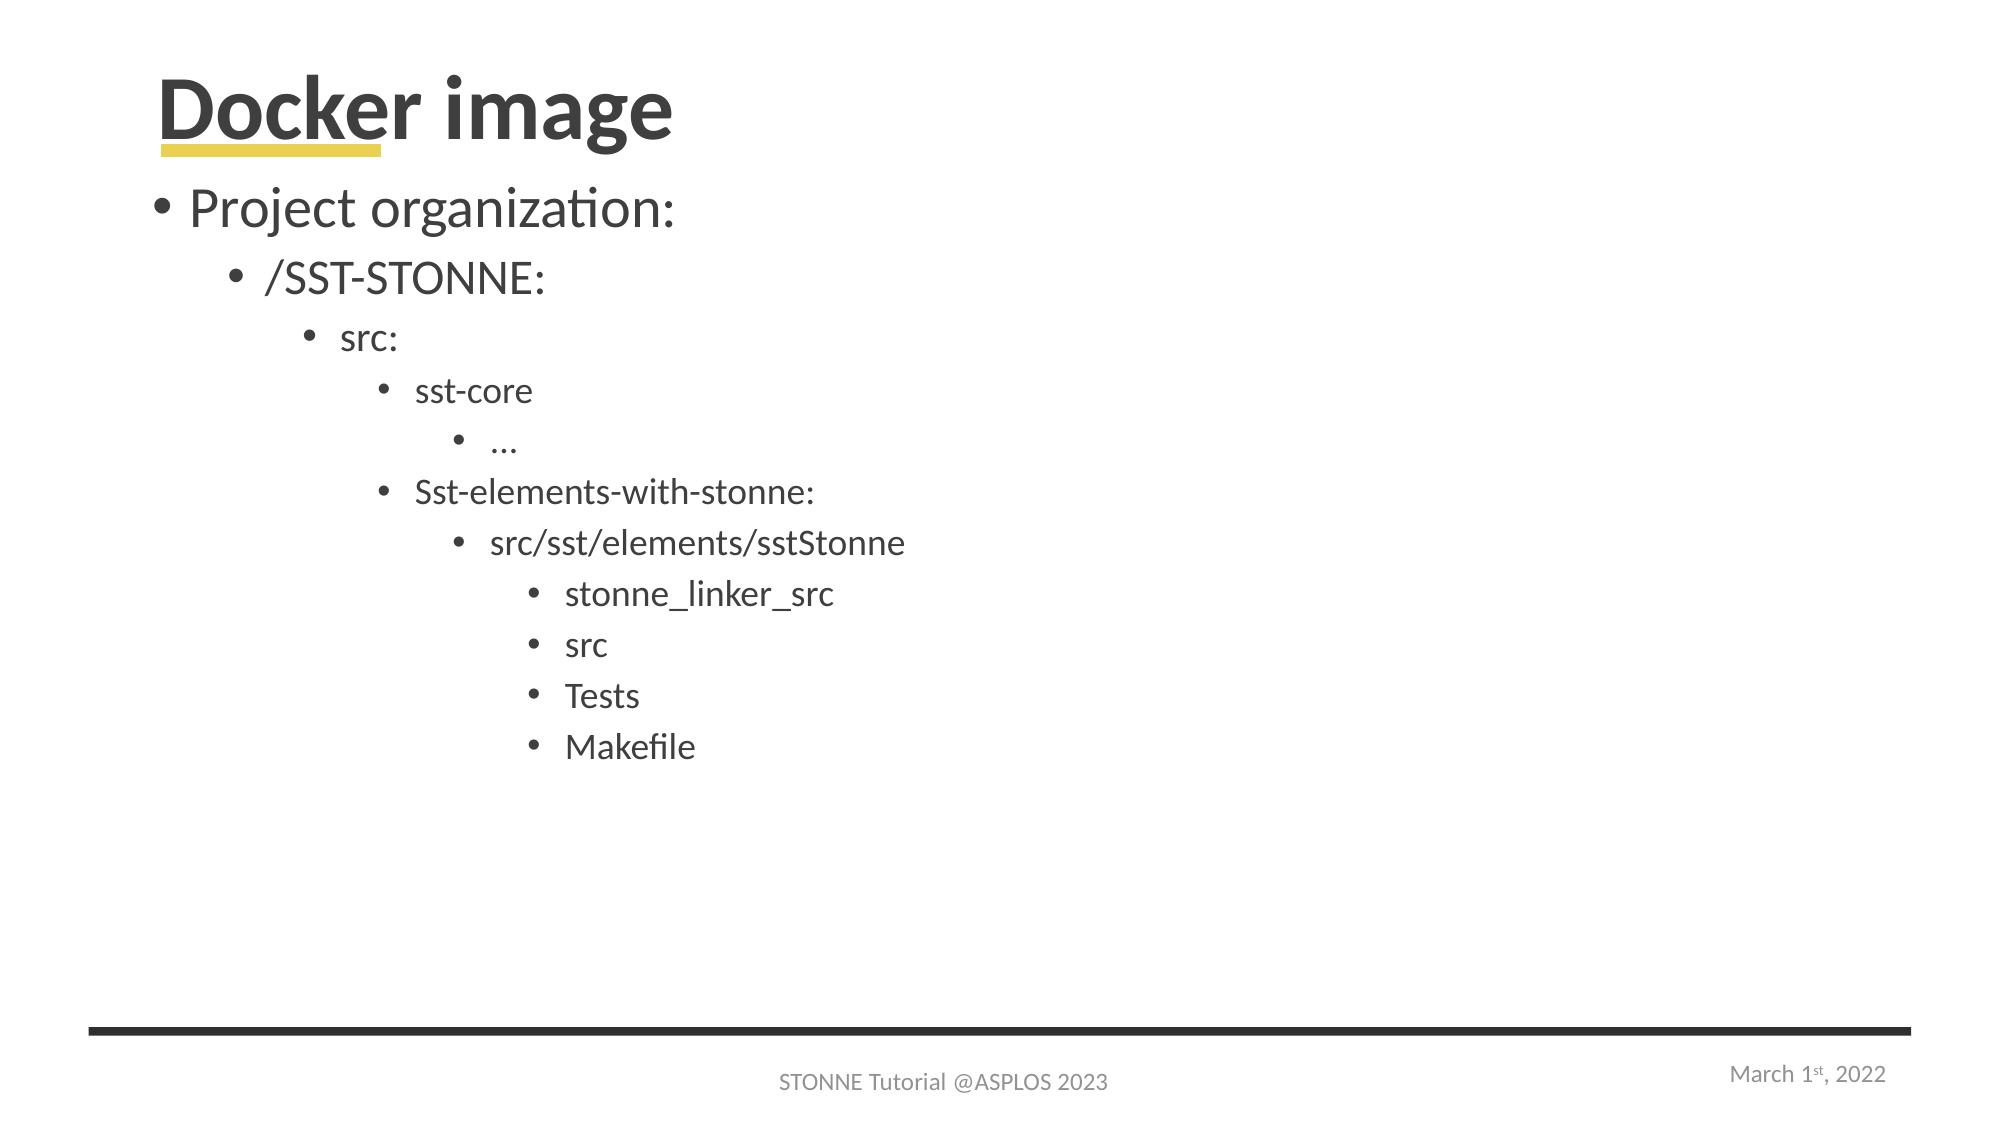

# Docker image
Project organization:
/SST-STONNE:
src:
sst-core
...
Sst-elements-with-stonne:
src/sst/elements/sstStonne
stonne_linker_src
src
Tests
Makefile

March 1st, 2022
STONNE Tutorial @ASPLOS 2023